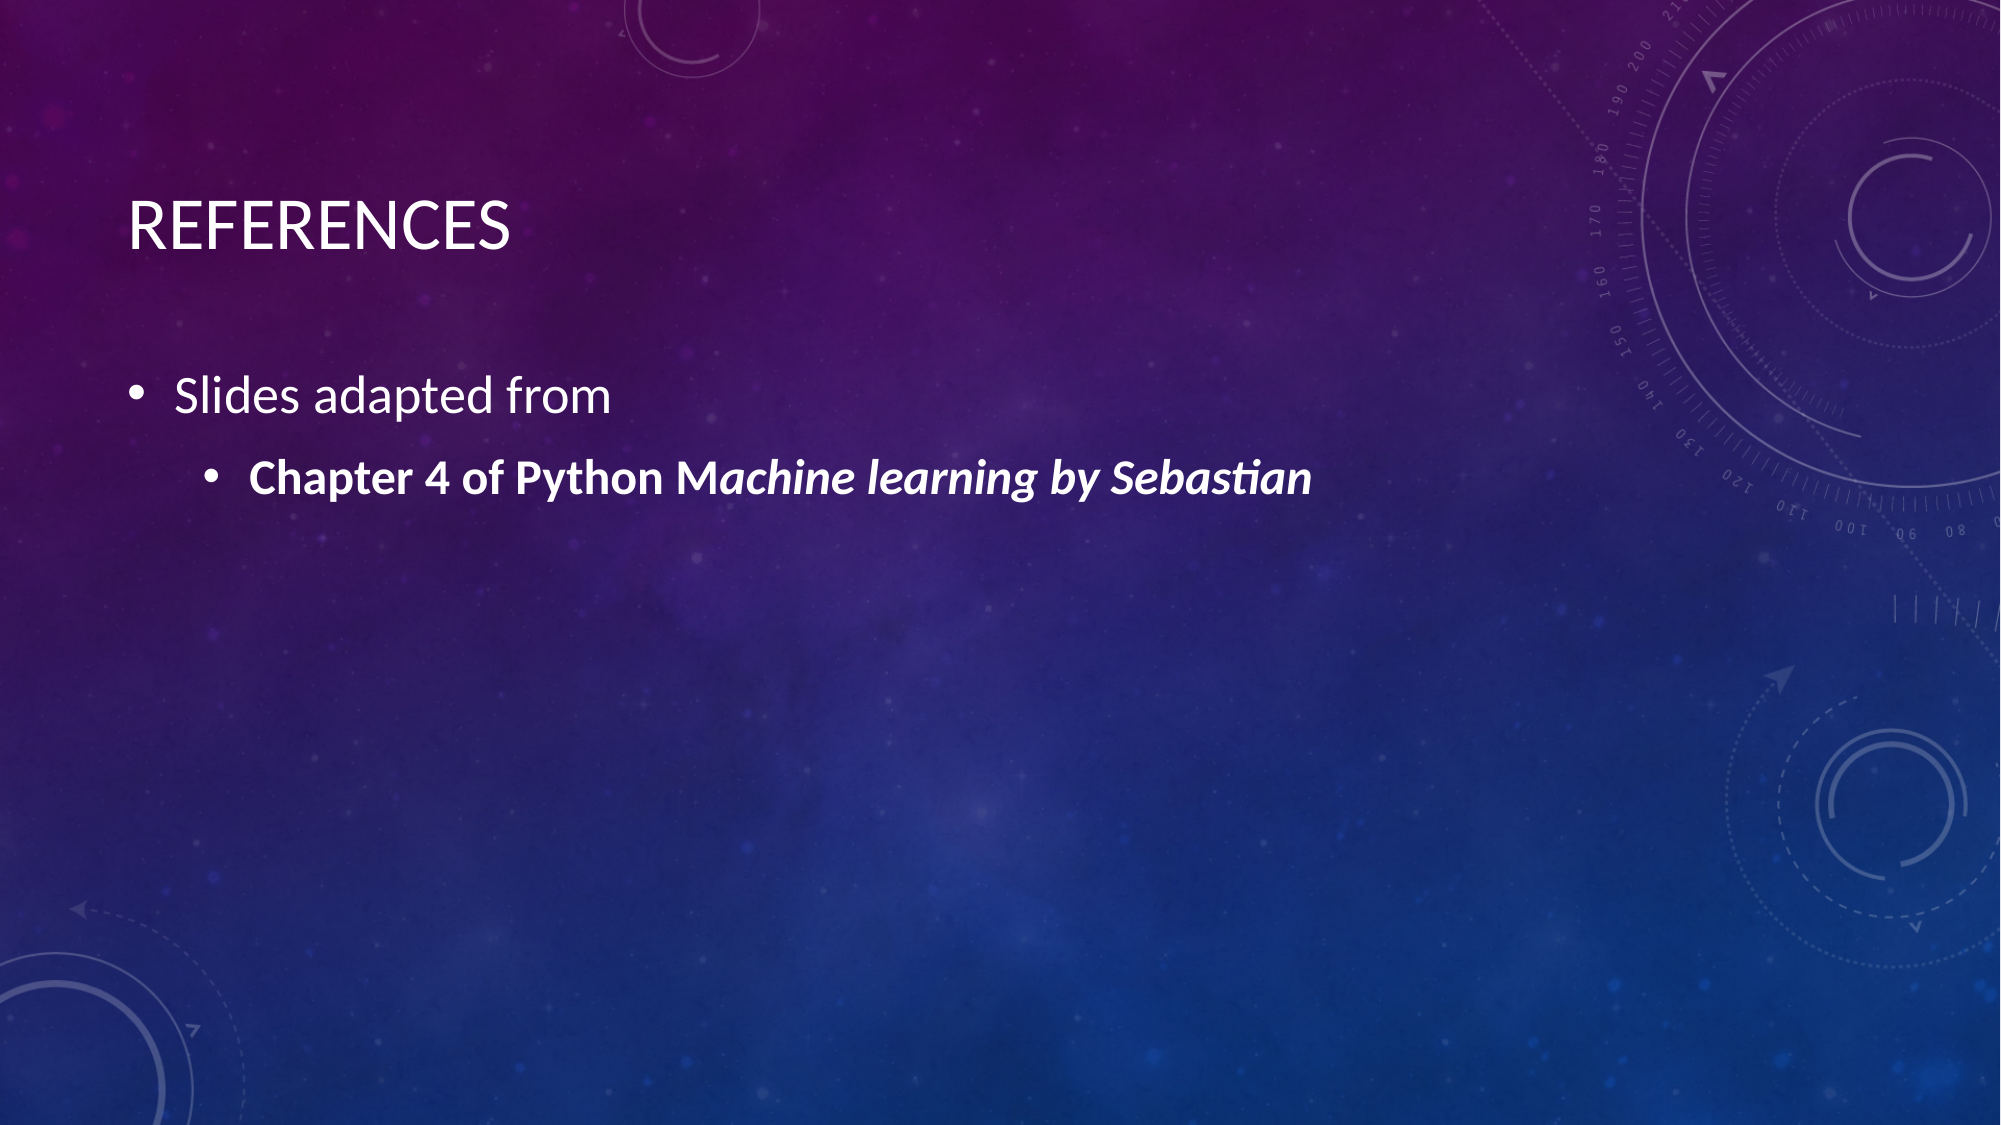

# References
Slides adapted from
Chapter 4 of Python Machine learning by Sebastian